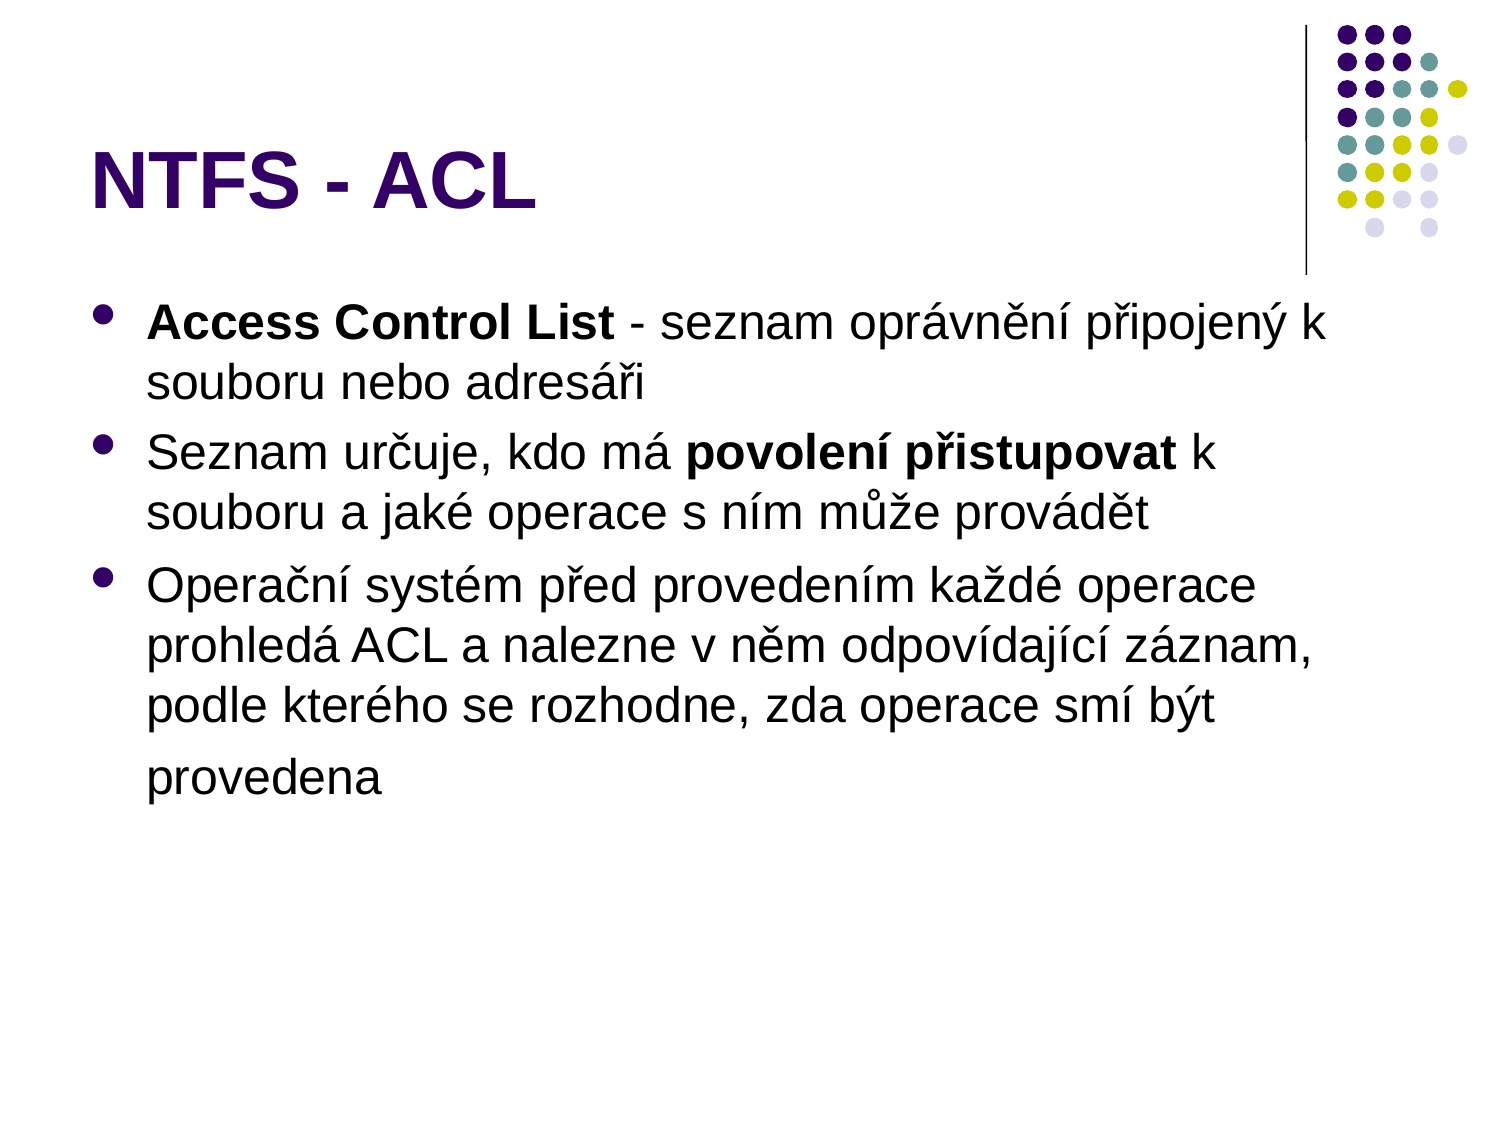

# NTFS - ACL
Access Control List - seznam oprávnění připojený k souboru nebo adresáři
Seznam určuje, kdo má povolení přistupovat k souboru a jaké operace s ním může provádět
Operační systém před provedením každé operace prohledá ACL a nalezne v něm odpovídající záznam, podle kterého se rozhodne, zda operace smí být provedena